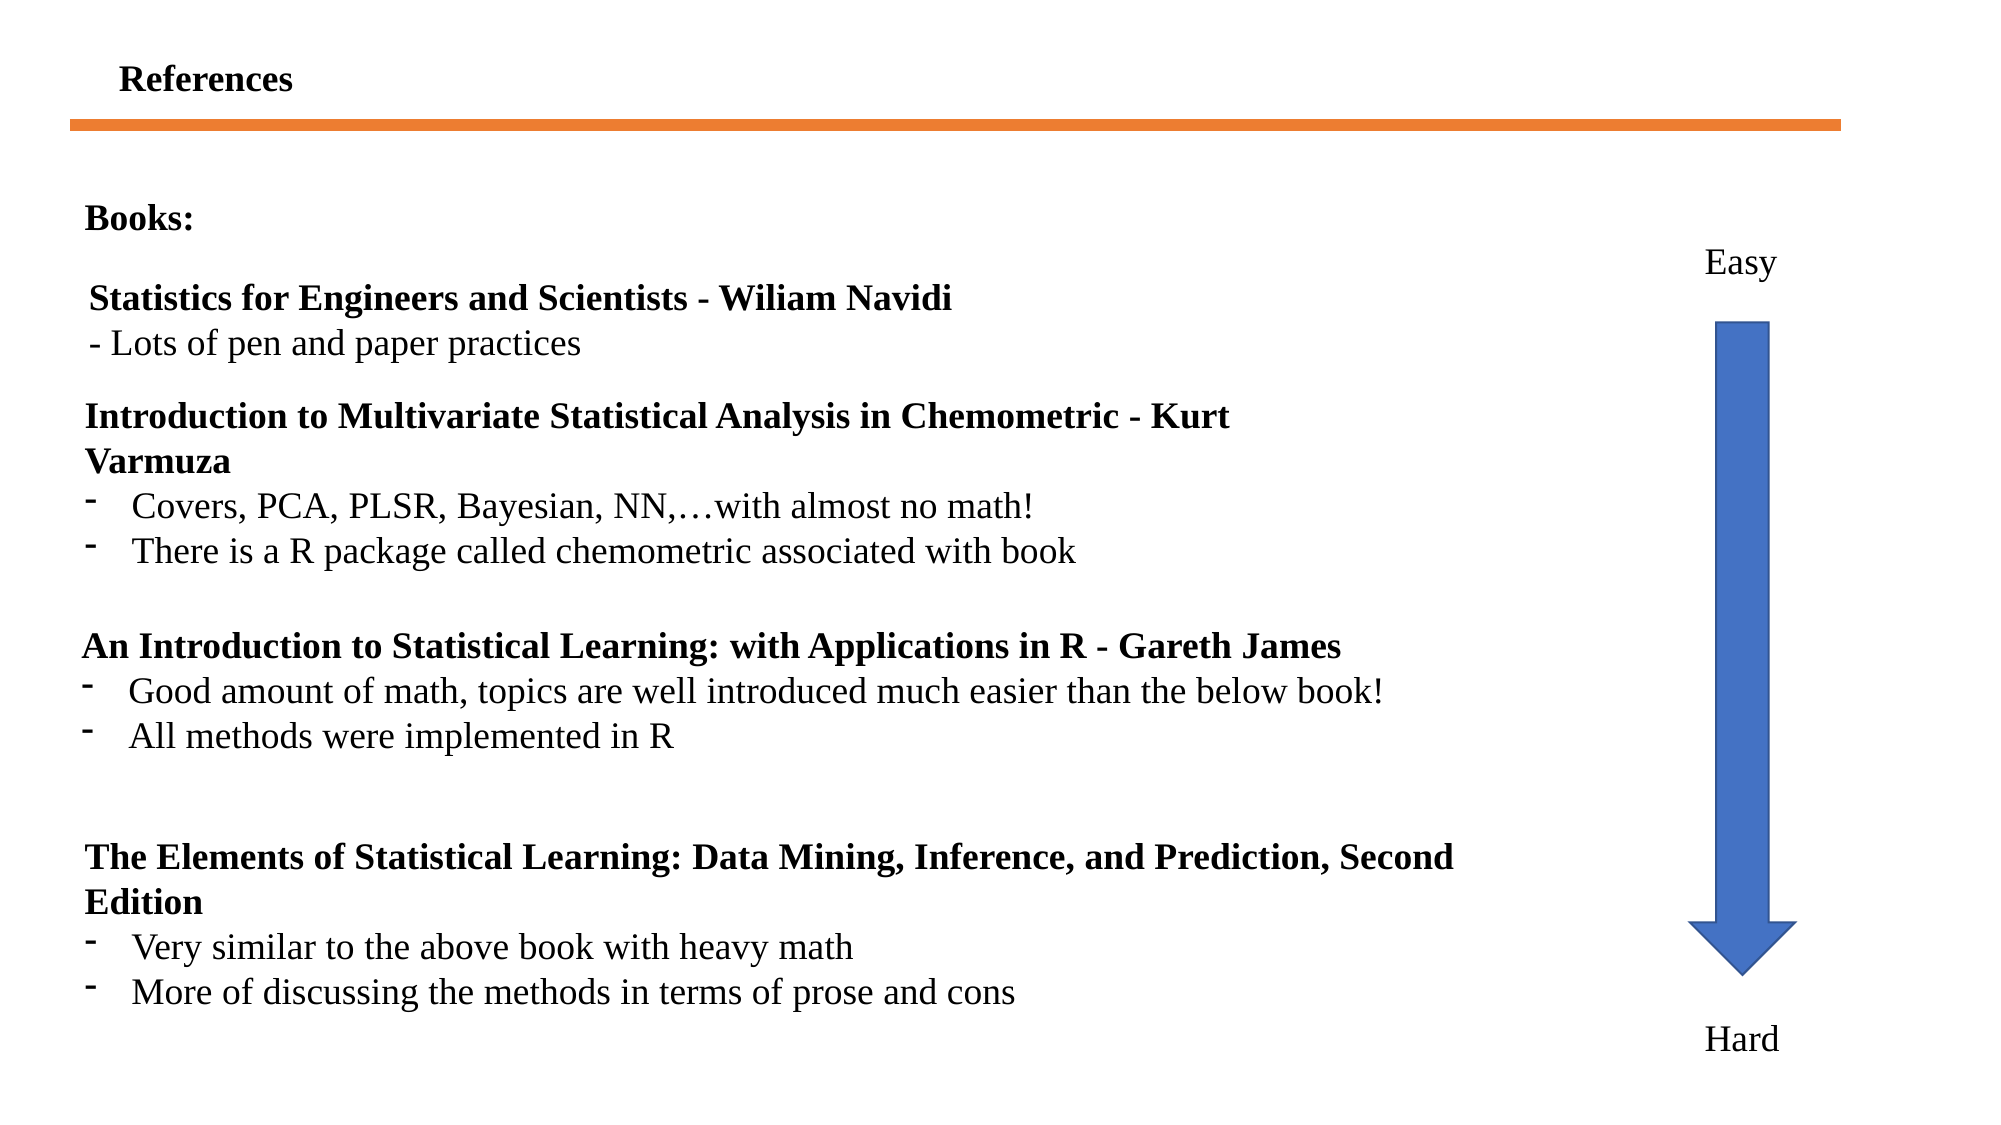

References
Books:

Easy
Statistics for Engineers and Scientists - Wiliam Navidi
- Lots of pen and paper practices

Introduction to Multivariate Statistical Analysis in Chemometric - Kurt Varmuza
Covers, PCA, PLSR, Bayesian, NN,…with almost no math!
There is a R package called chemometric associated with book
An Introduction to Statistical Learning: with Applications in R - Gareth James
Good amount of math, topics are well introduced much easier than the below book!
All methods were implemented in R

The Elements of Statistical Learning: Data Mining, Inference, and Prediction, Second Edition
Very similar to the above book with heavy math
More of discussing the methods in terms of prose and cons
Hard